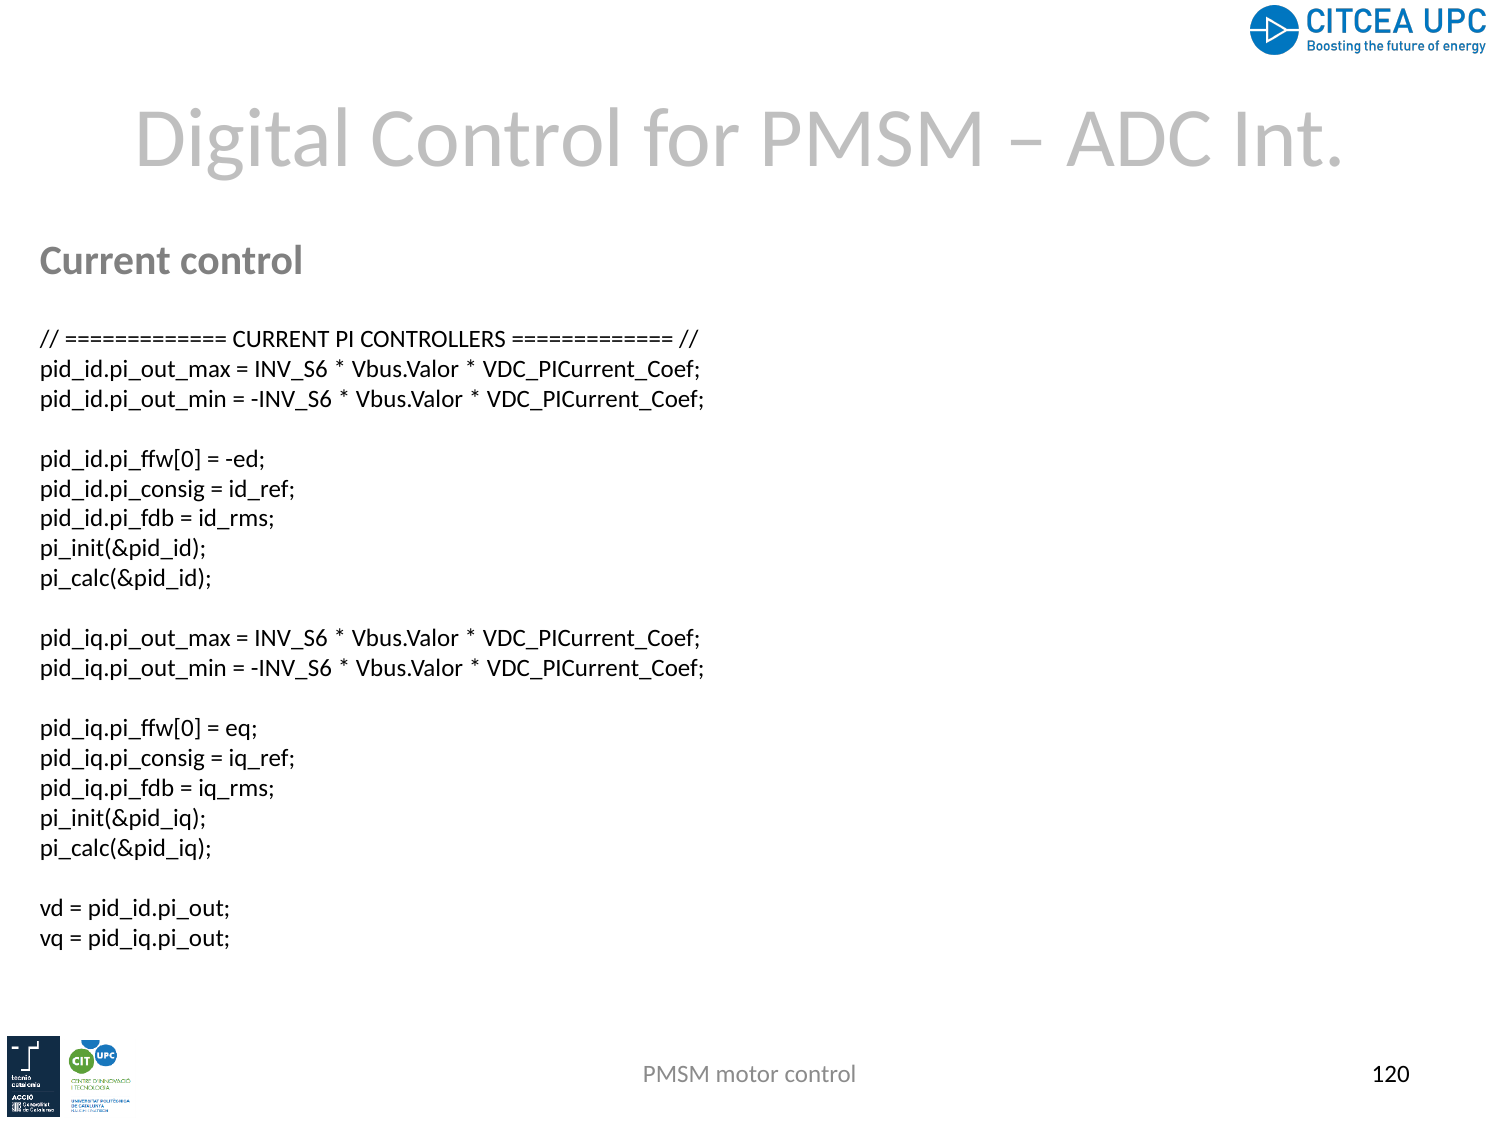

Digital Control for PMSM – ADC Int.
Current control

// ============= CURRENT PI CONTROLLERS ============= //
pid_id.pi_out_max = INV_S6 * Vbus.Valor * VDC_PICurrent_Coef;
pid_id.pi_out_min = -INV_S6 * Vbus.Valor * VDC_PICurrent_Coef;
pid_id.pi_ffw[0] = -ed;
pid_id.pi_consig = id_ref;
pid_id.pi_fdb = id_rms;
pi_init(&pid_id);
pi_calc(&pid_id);
pid_iq.pi_out_max = INV_S6 * Vbus.Valor * VDC_PICurrent_Coef;
pid_iq.pi_out_min = -INV_S6 * Vbus.Valor * VDC_PICurrent_Coef;

pid_iq.pi_ffw[0] = eq;
pid_iq.pi_consig = iq_ref;
pid_iq.pi_fdb = iq_rms;
pi_init(&pid_iq);
pi_calc(&pid_iq);

vd = pid_id.pi_out;
vq = pid_iq.pi_out;

PMSM motor control
120